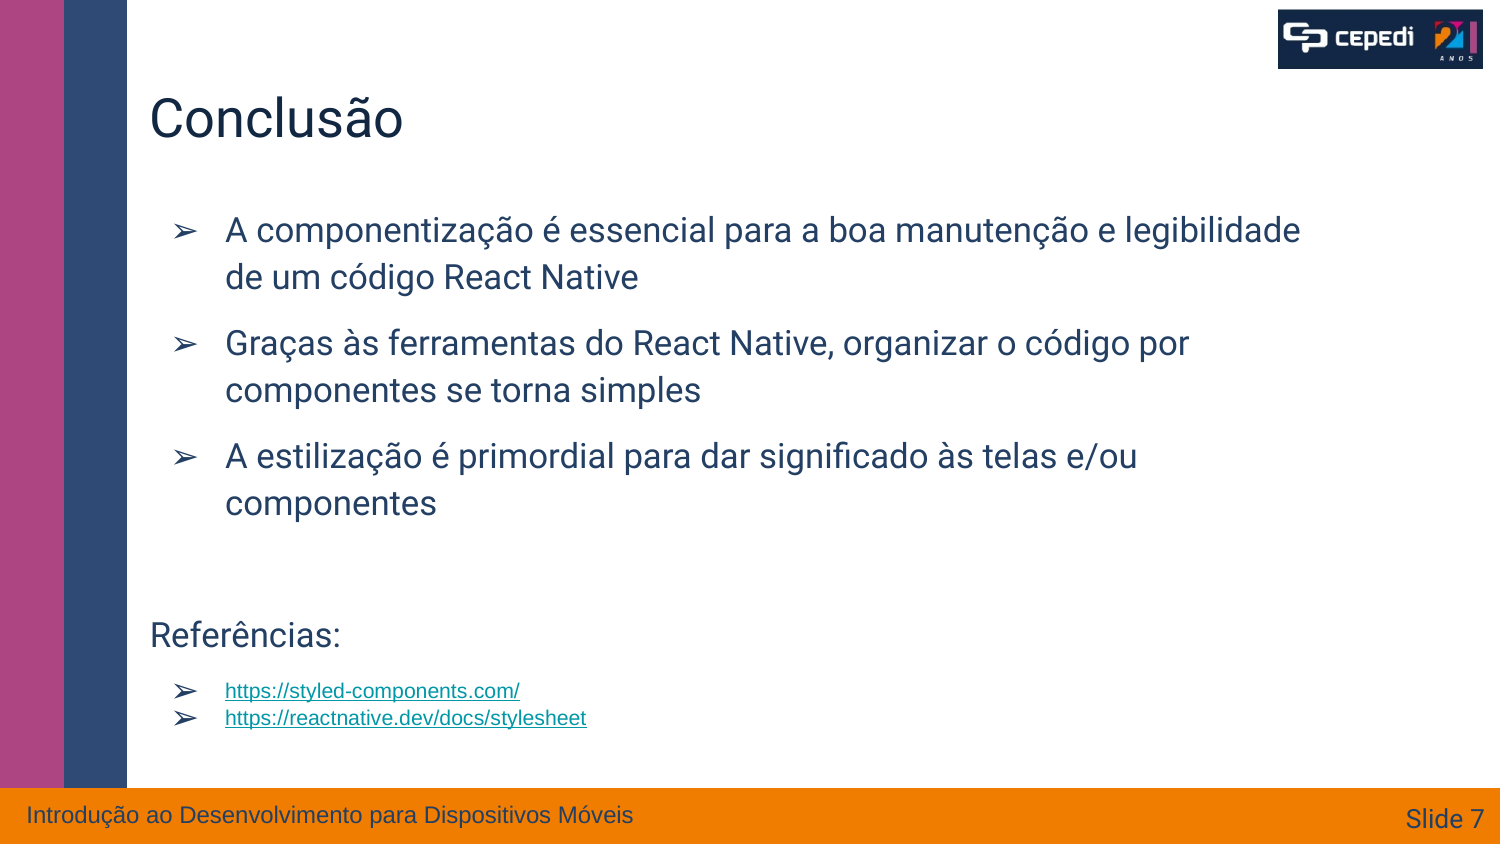

# Conclusão
A componentização é essencial para a boa manutenção e legibilidade de um código React Native
Graças às ferramentas do React Native, organizar o código por componentes se torna simples
A estilização é primordial para dar significado às telas e/ou componentes

Referências:
https://styled-components.com/
https://reactnative.dev/docs/stylesheet
Introdução ao Desenvolvimento para Dispositivos Móveis
Slide 7